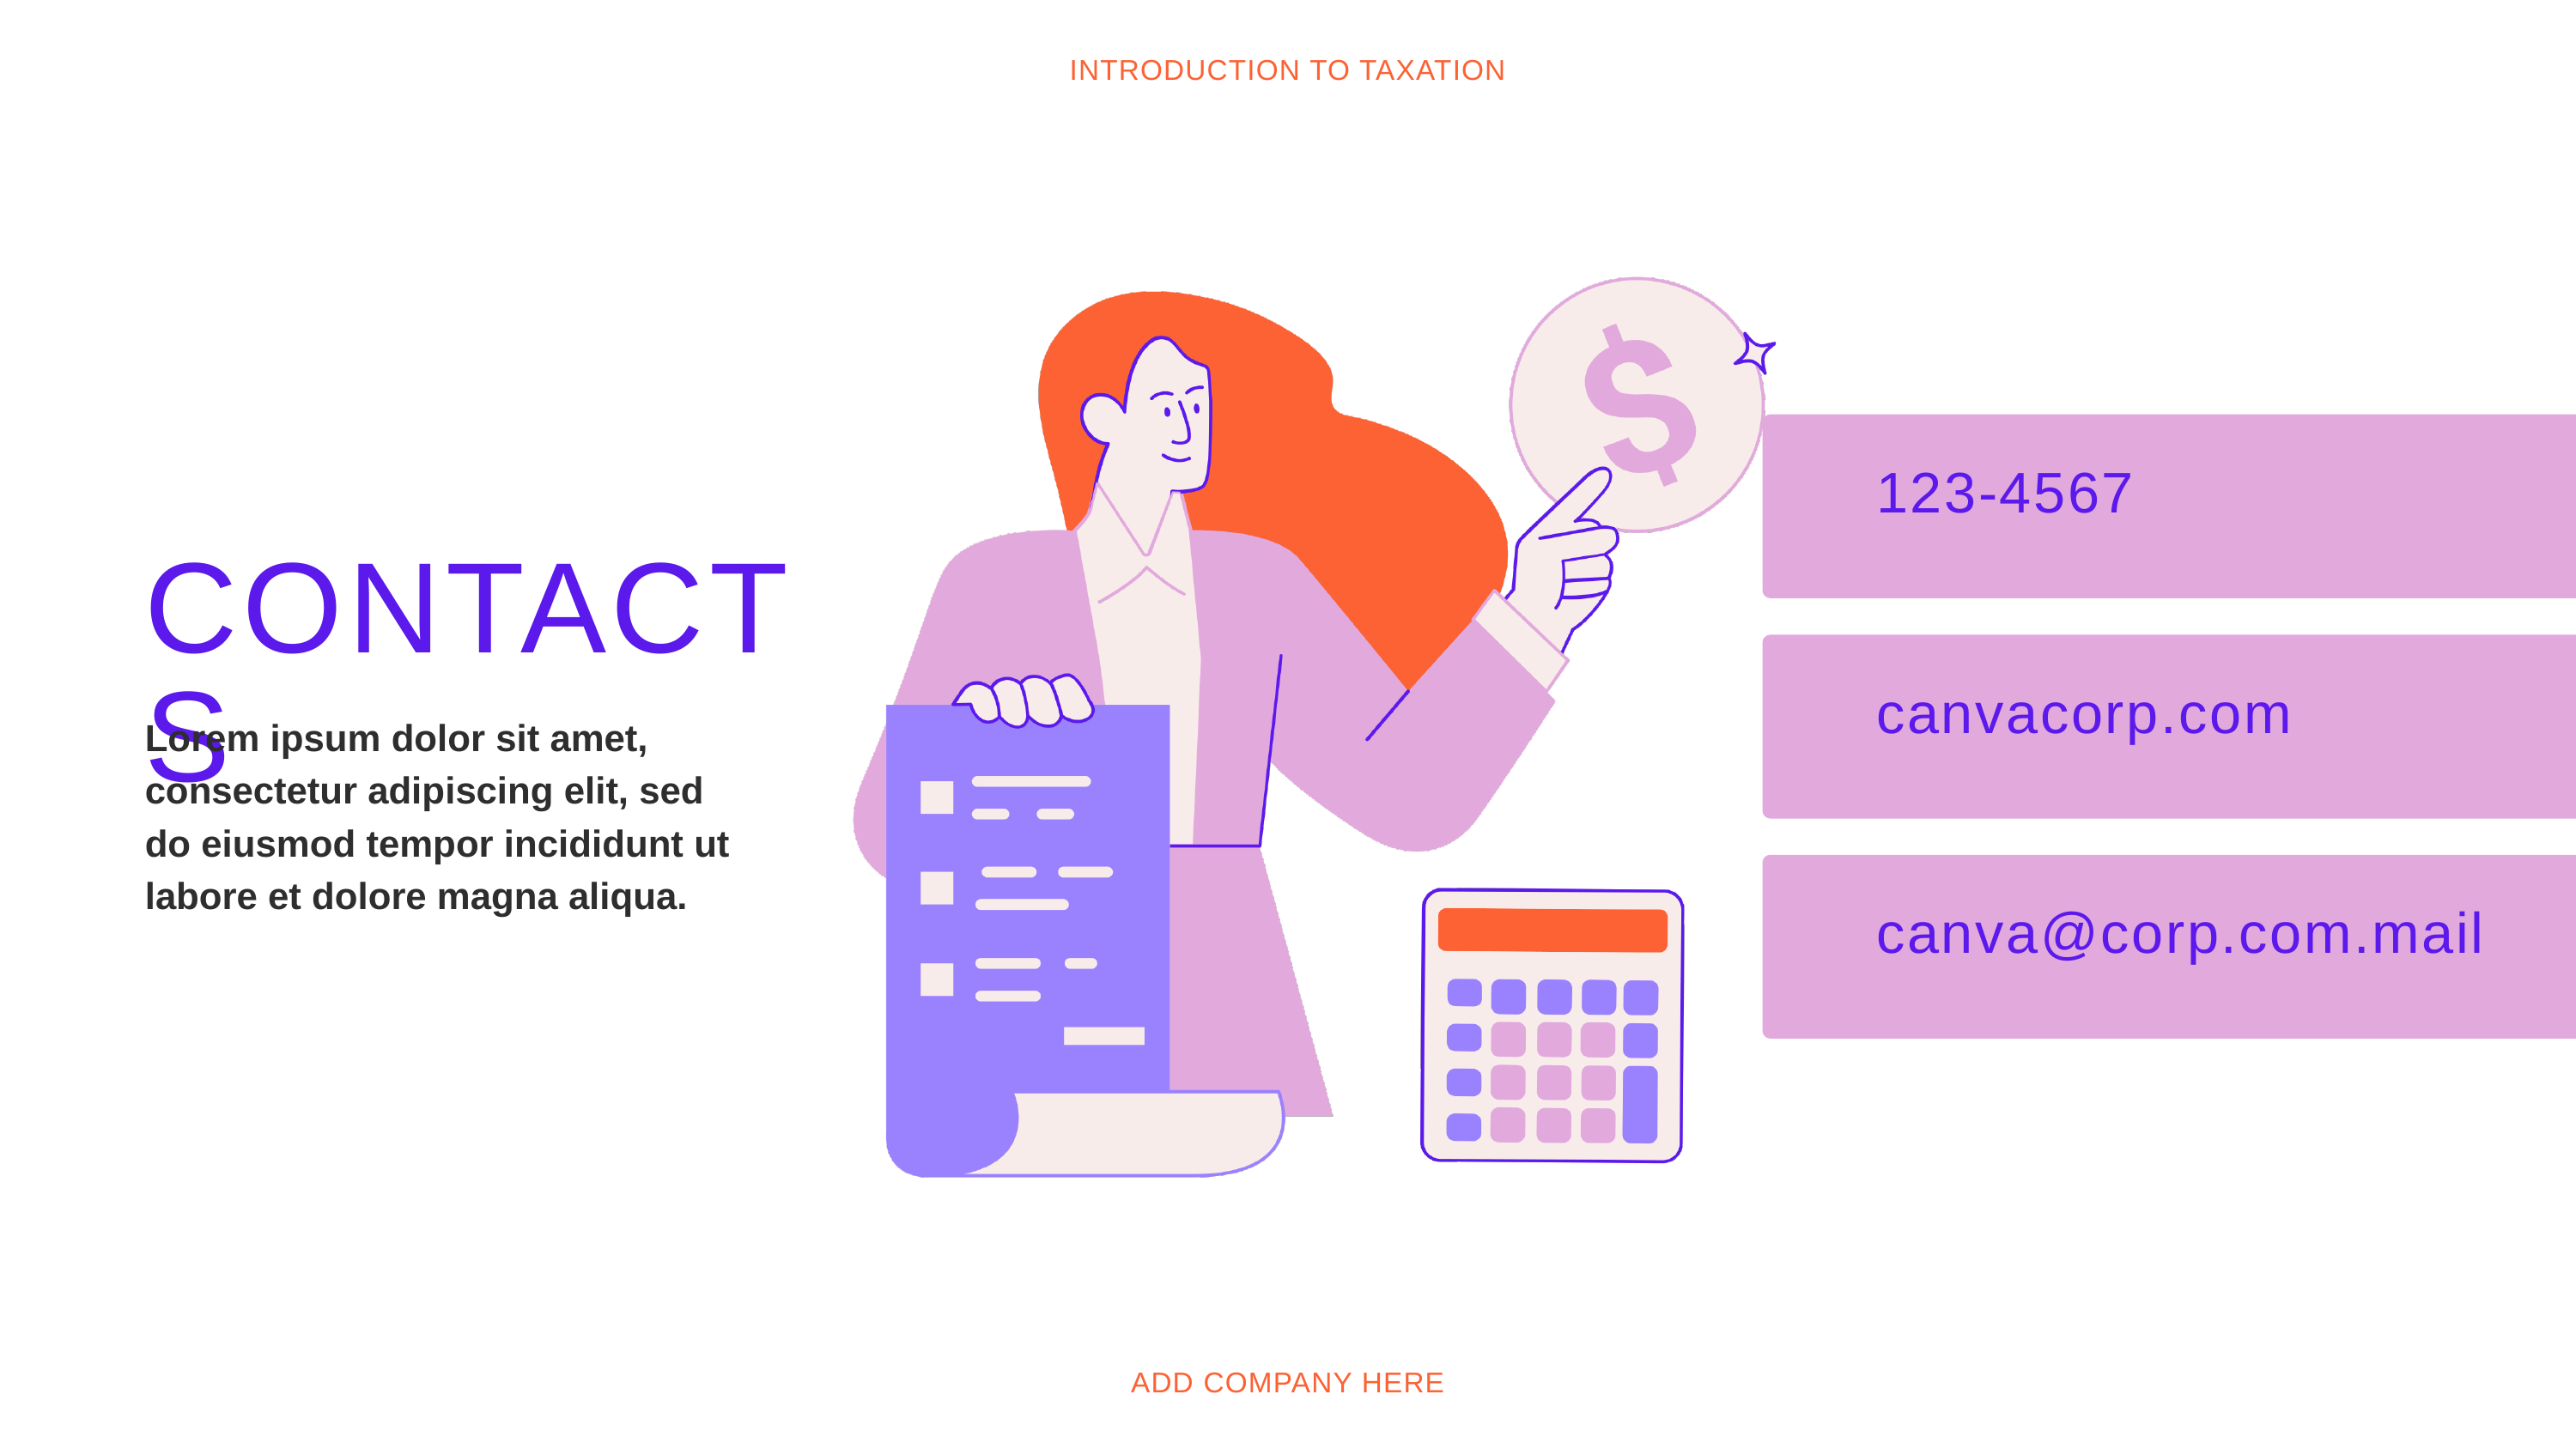

INTRODUCTION TO TAXATION

123-4567
CONTACTS

canvacorp.com
Lorem ipsum dolor sit amet, consectetur adipiscing elit, sed do eiusmod tempor incididunt ut labore et dolore magna aliqua.

canva@corp.com.mail
ADD COMPANY HERE